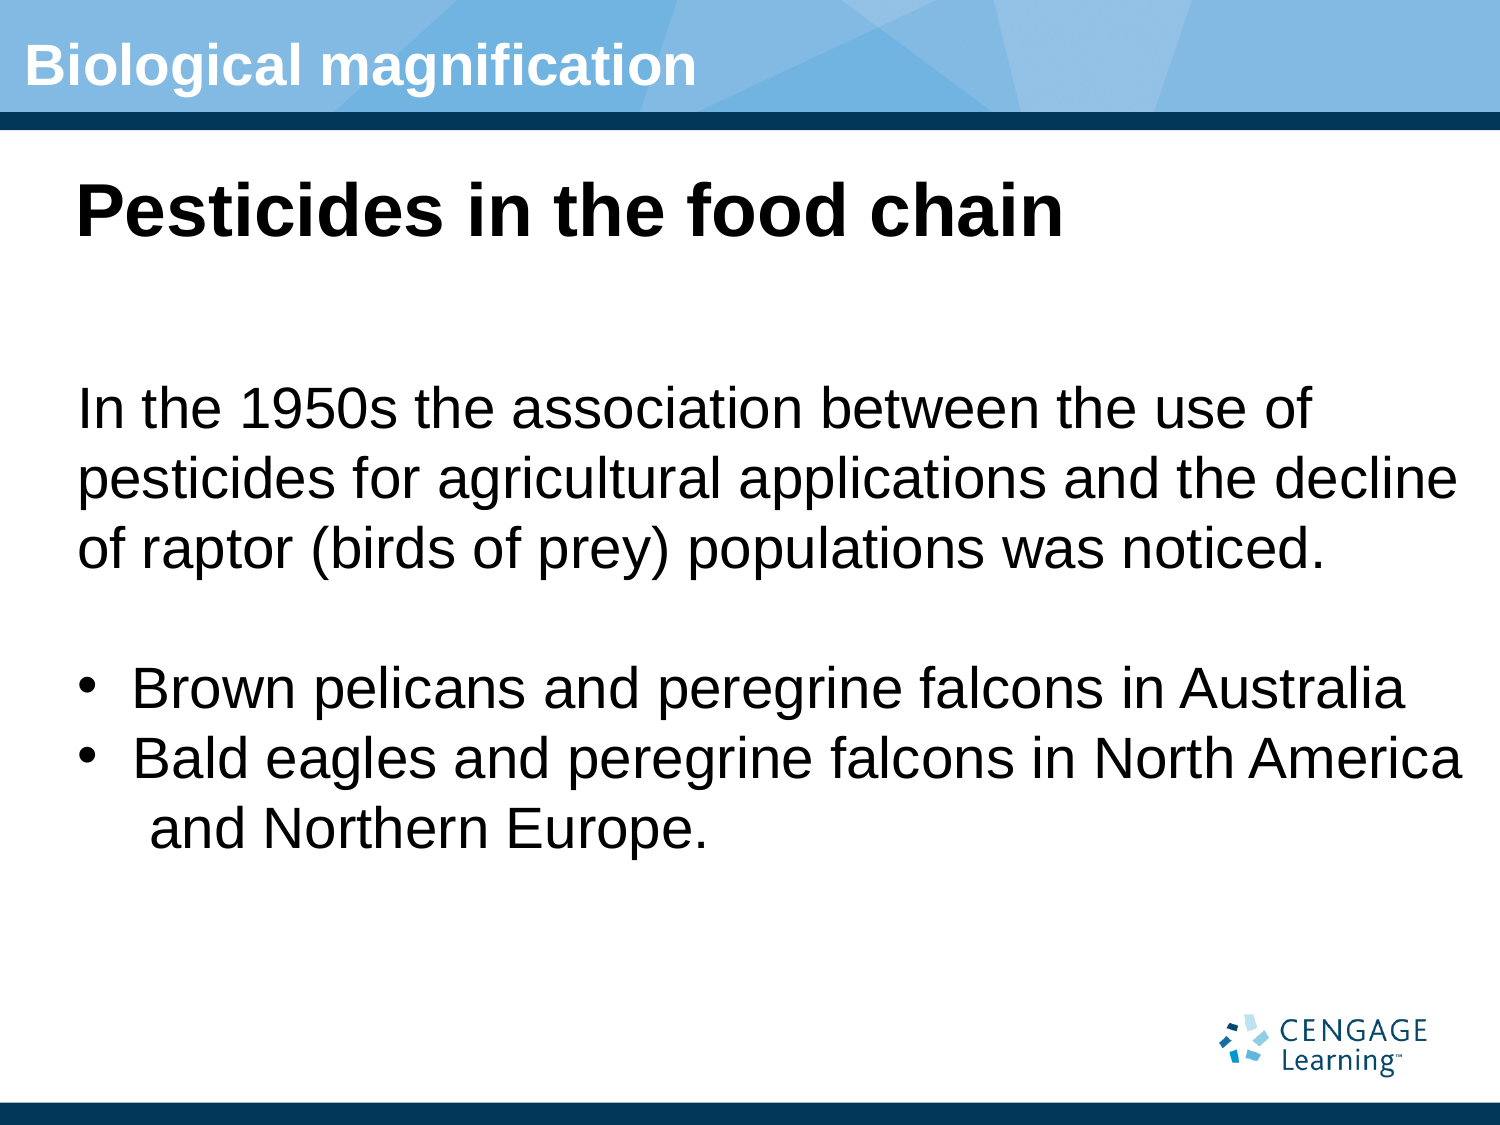

Biological magnification
# Pesticides in the food chain
In the 1950s the association between the use of pesticides for agricultural applications and the decline of raptor (birds of prey) populations was noticed.

 Brown pelicans and peregrine falcons in Australia
Bald eagles and peregrine falcons in North America  and Northern Europe.